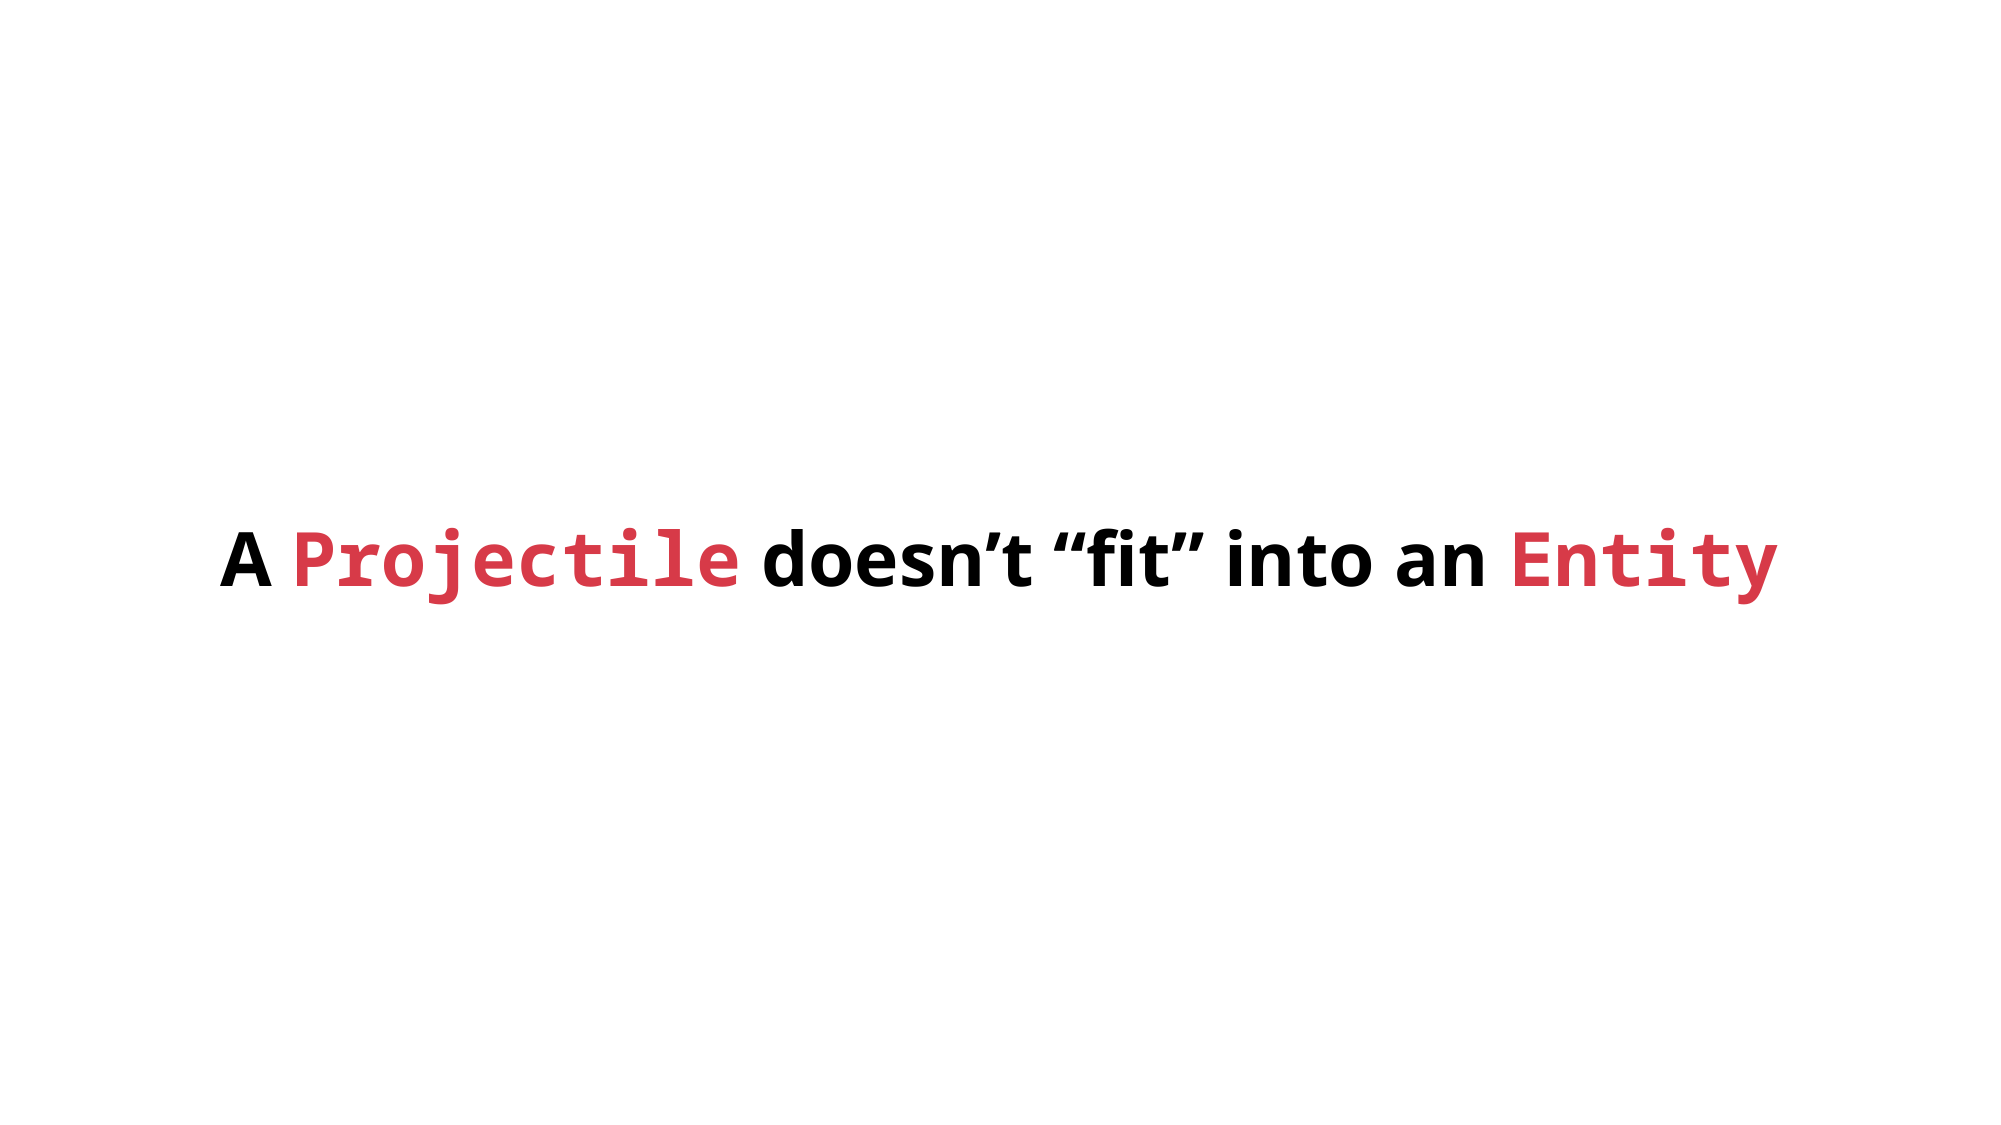

# A Projectile doesn’t “fit” into an Entity